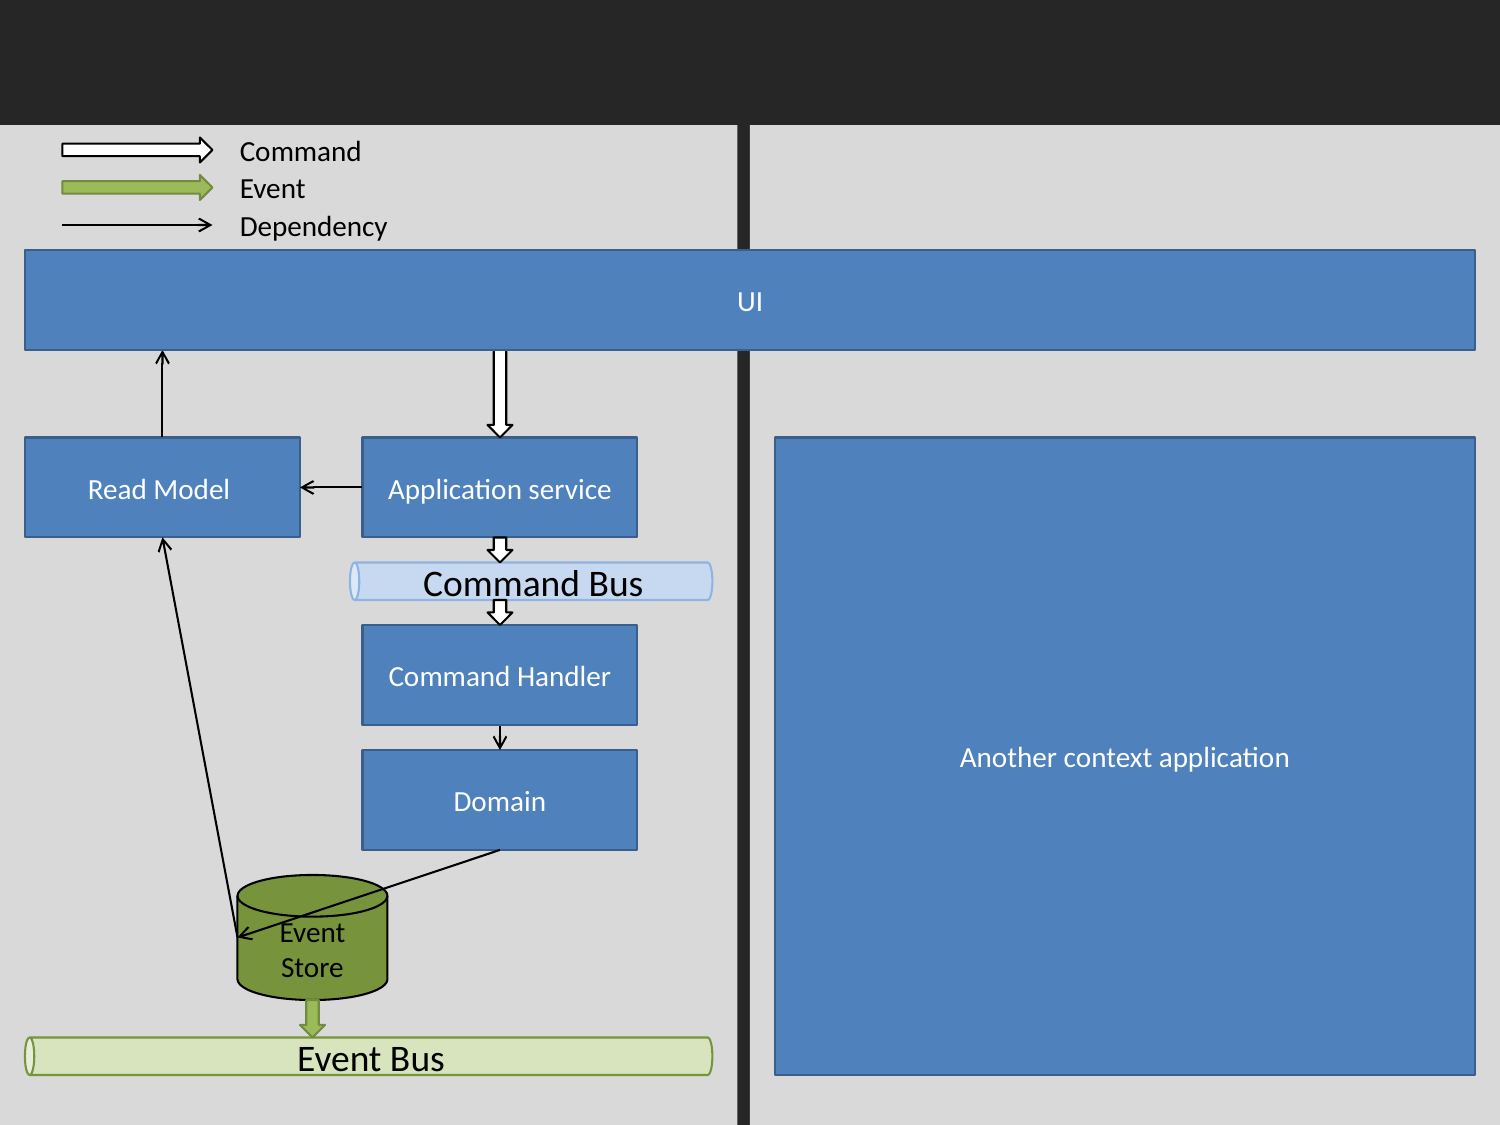

Command

Event

Dependency
UI

Command Bus
Read Model
Application service
Another context application

Command Handler
Event Bus
Domain
Event Store